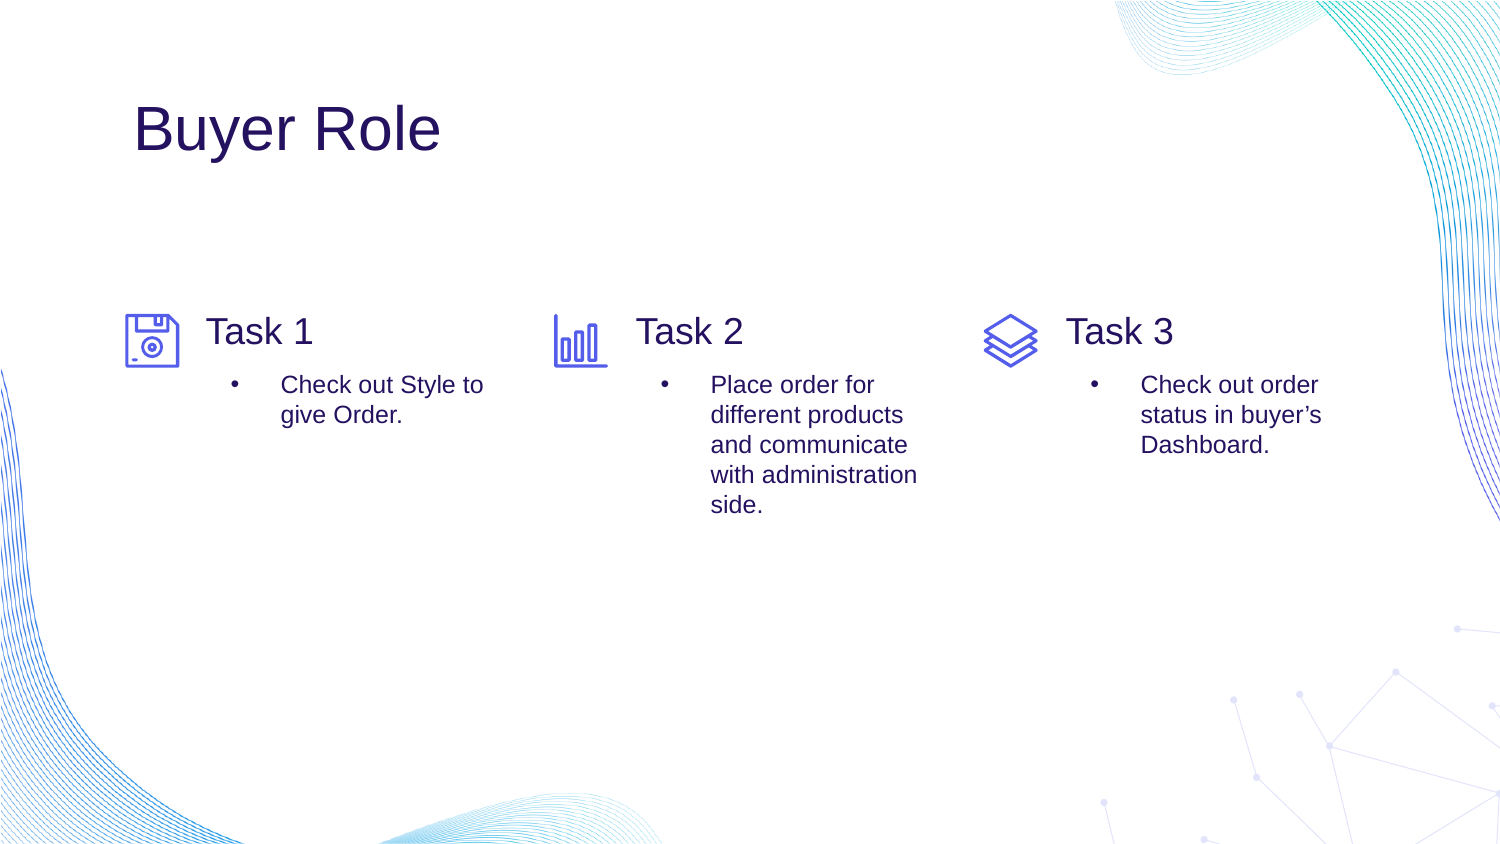

# Buyer Role
Task 1
Task 2
Task 3

Place order for different products and communicate with administration side.
Check out Style to give Order.
Check out order status in buyer’s Dashboard.